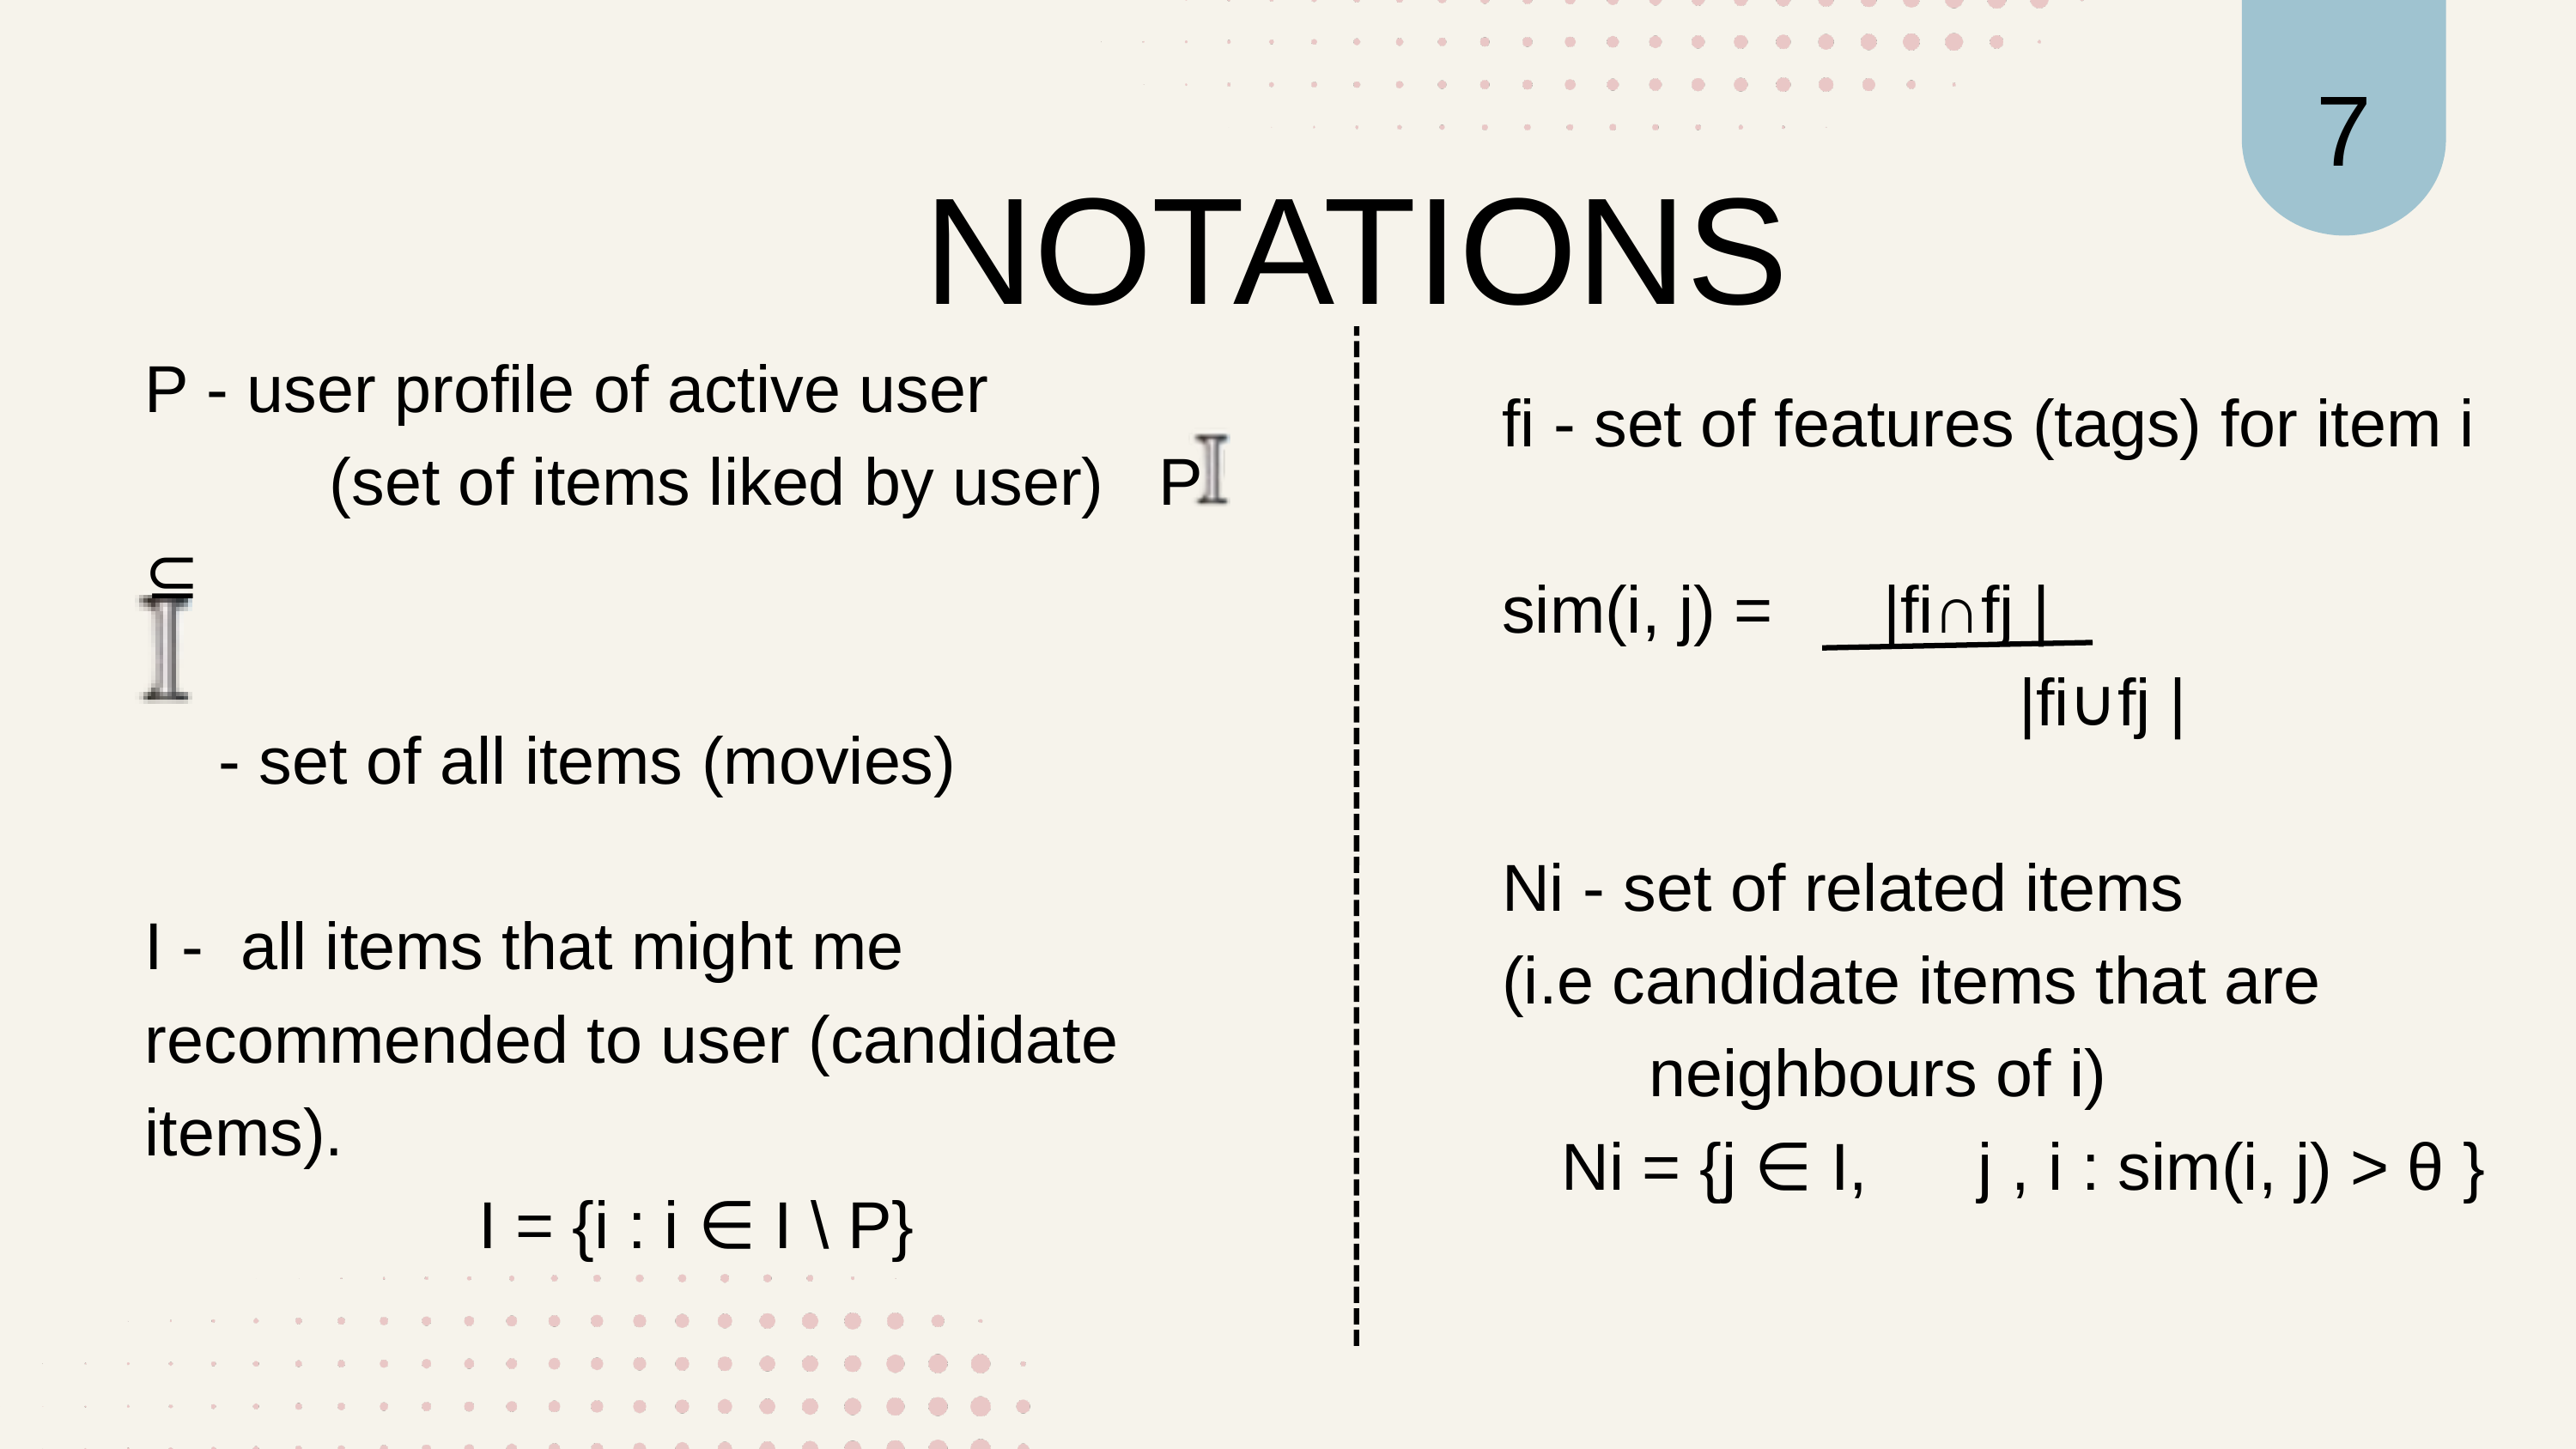

7

NOTATIONS

P - user profile of active user
          (set of items liked by user)   P ⊆

    - set of all items (movies)

I -  all items that might me recommended to user (candidate items).
 I = {i : i ∈ I \ P}

fi - set of features (tags) for item i

sim(i, j) =      |fi∩fj |
                            |fi∪fj |

Ni - set of related items
(i.e candidate items that are                     neighbours of i)
Ni = {j ∈ I,      j , i : sim(i, j) > θ }